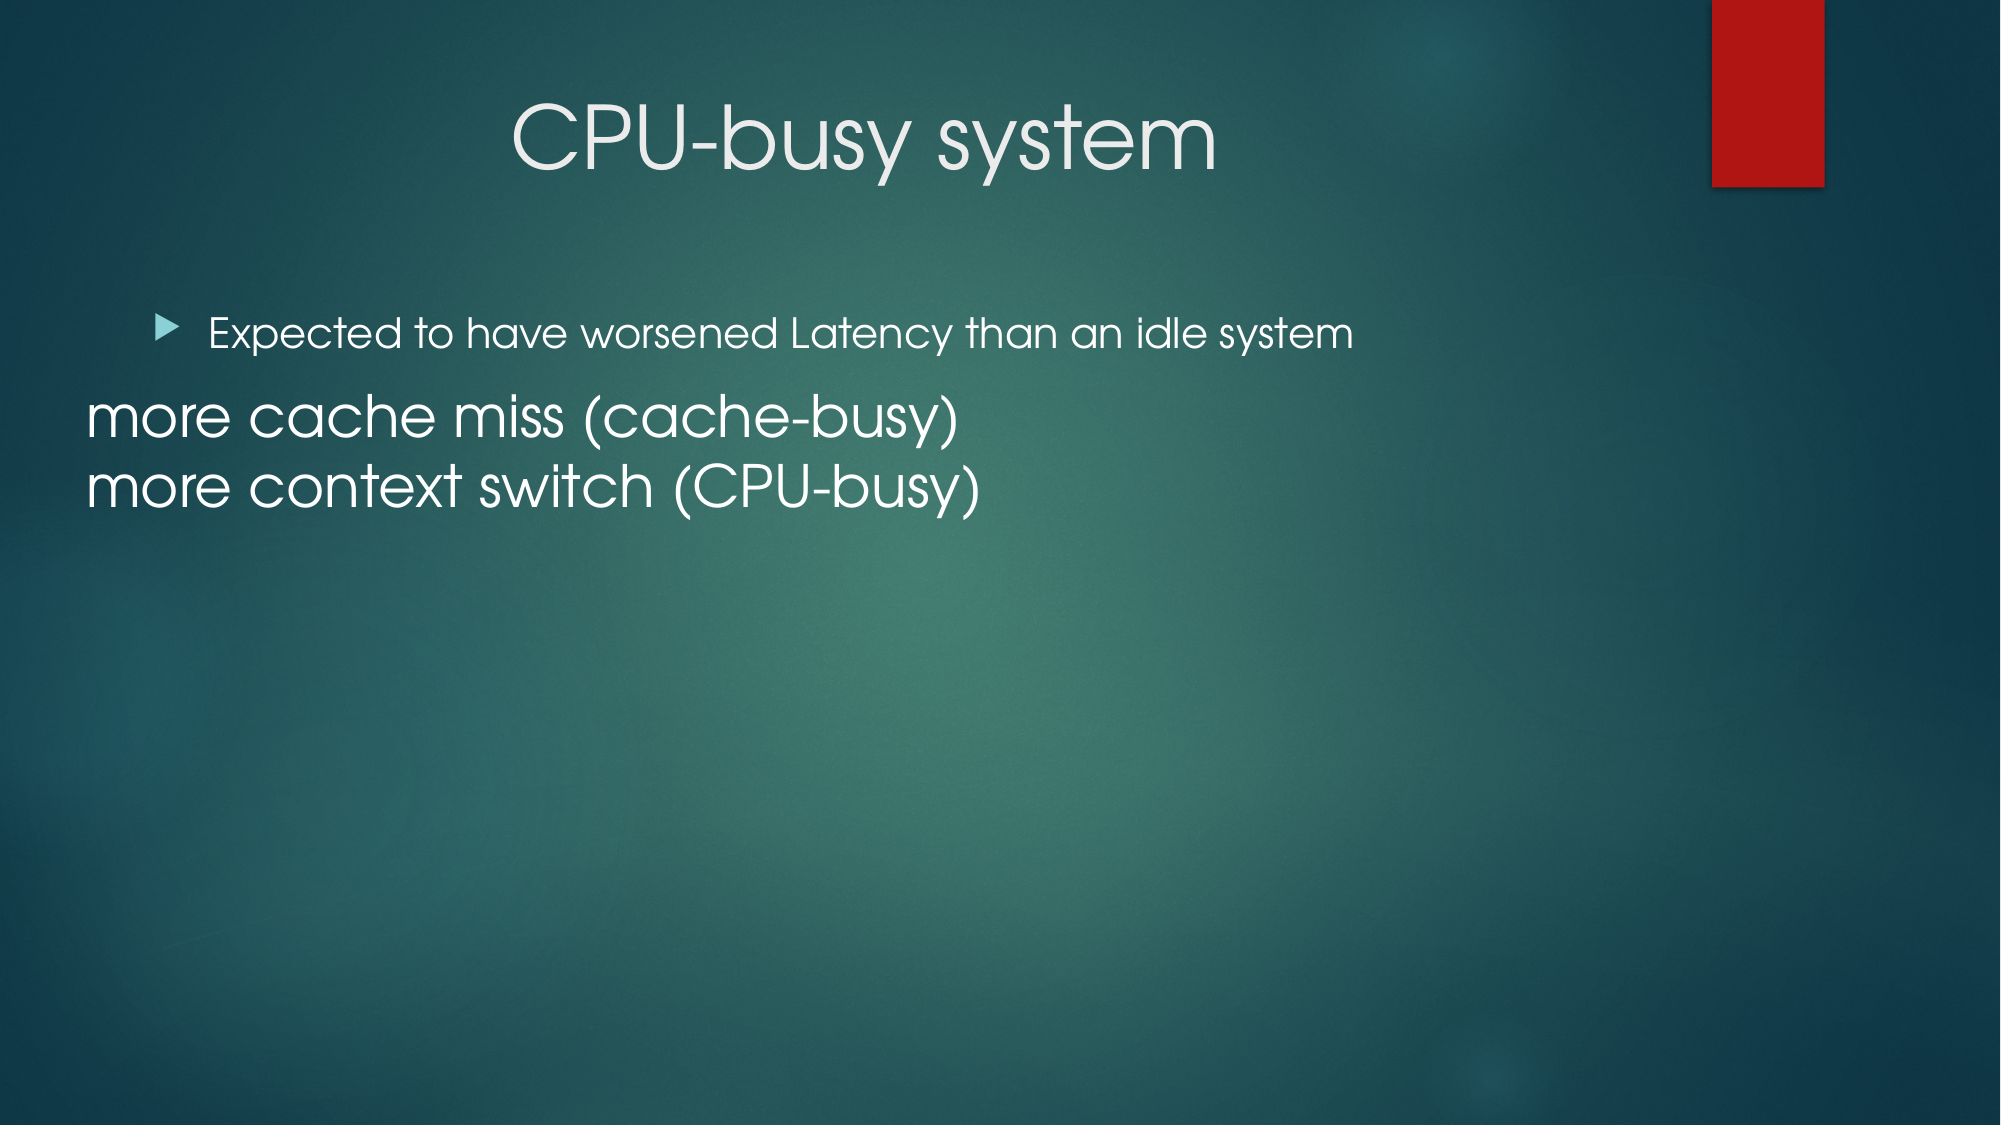

# CPU-busy system
Expected to have worsened Latency than an idle system

more cache miss (cache-busy)
more context switch (CPU-busy)